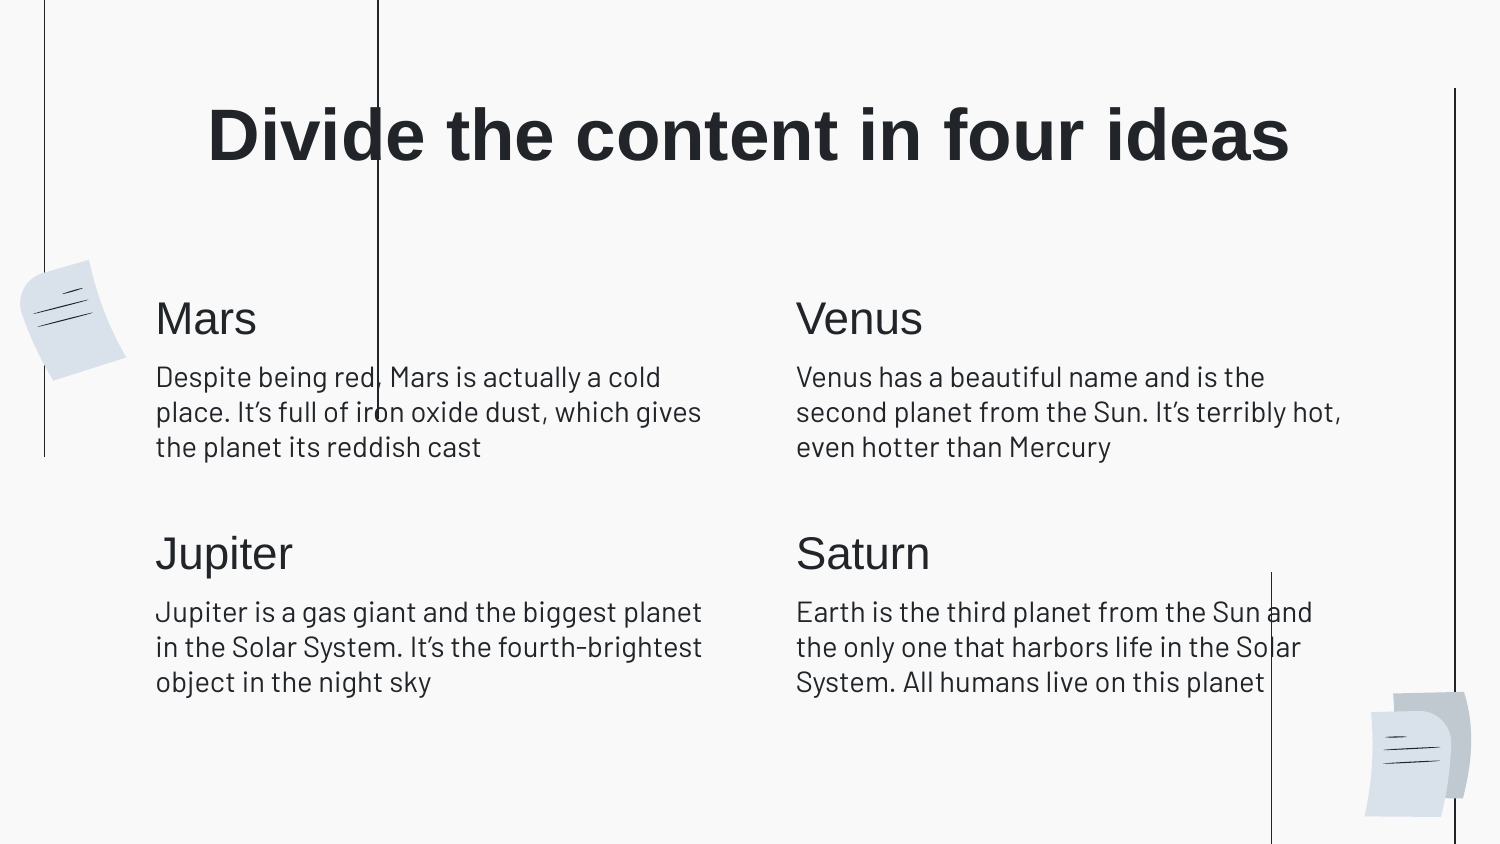

# Divide the content in four ideas
Mars
Venus
Despite being red, Mars is actually a cold place. It’s full of iron oxide dust, which gives the planet its reddish cast
Venus has a beautiful name and is the second planet from the Sun. It’s terribly hot, even hotter than Mercury
Jupiter
Saturn
Jupiter is a gas giant and the biggest planet in the Solar System. It’s the fourth-brightest object in the night sky
Earth is the third planet from the Sun and the only one that harbors life in the Solar System. All humans live on this planet